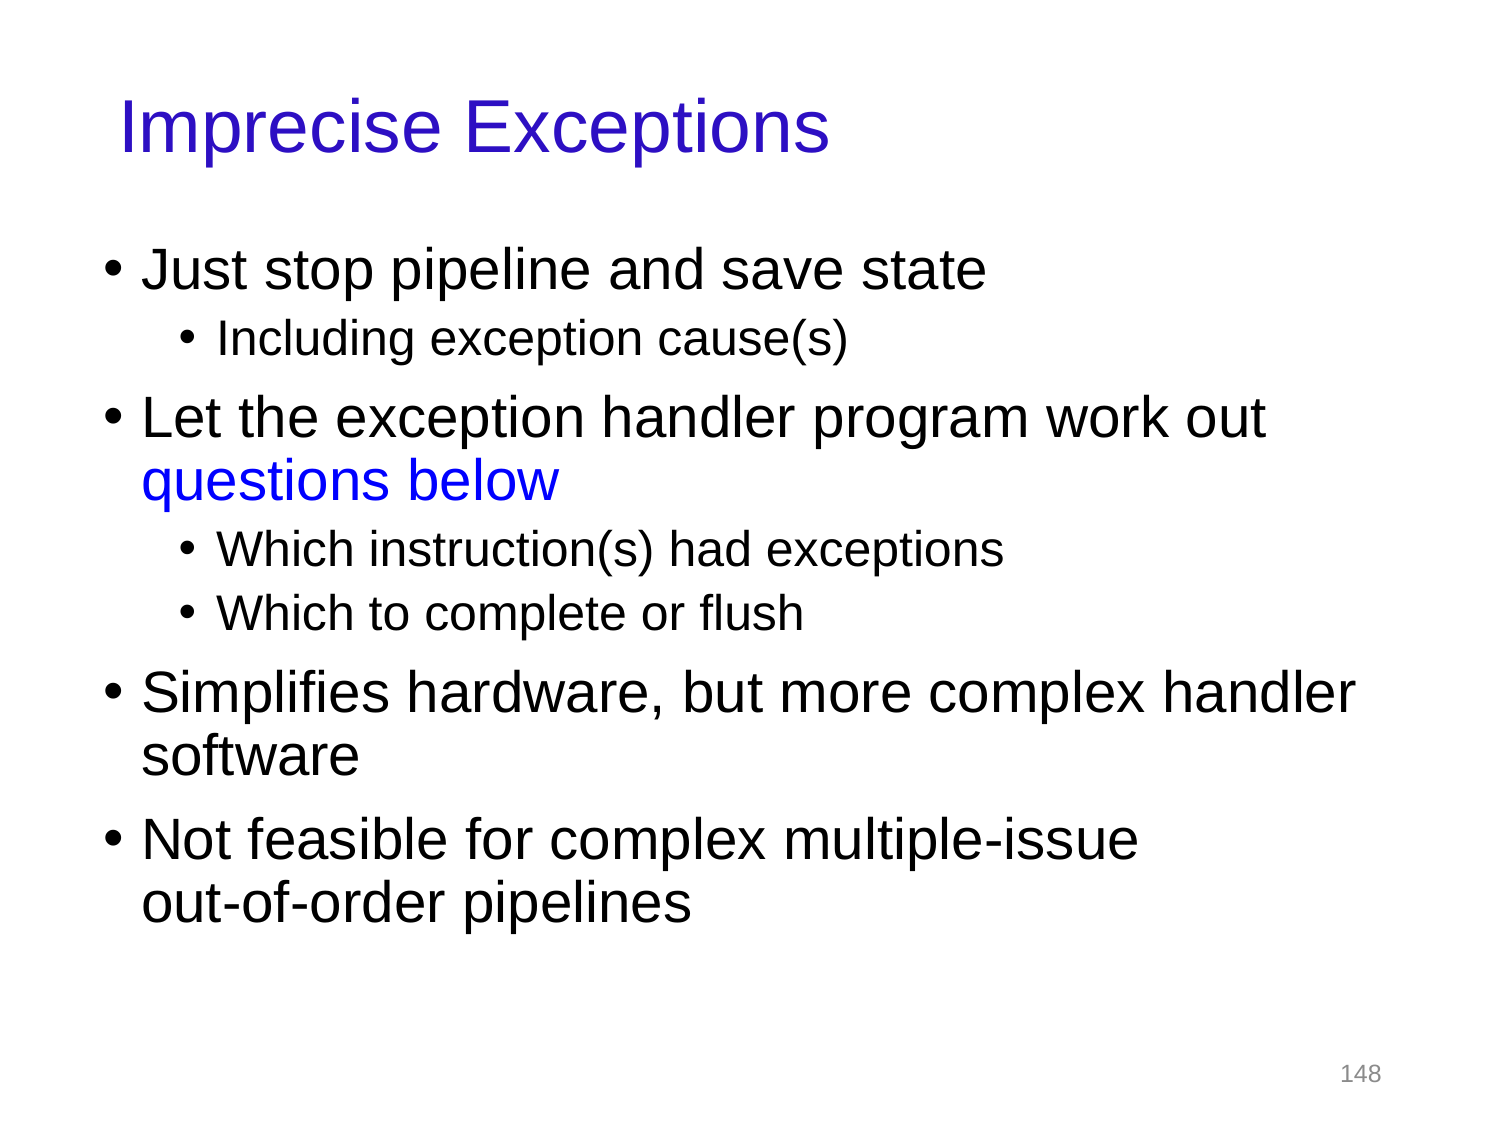

# Imprecise Exceptions
Just stop pipeline and save state
Including exception cause(s)
Let the exception handler program work out questions below
Which instruction(s) had exceptions
Which to complete or flush
Simplifies hardware, but more complex handler software
Not feasible for complex multiple-issue
out-of-order pipelines
148